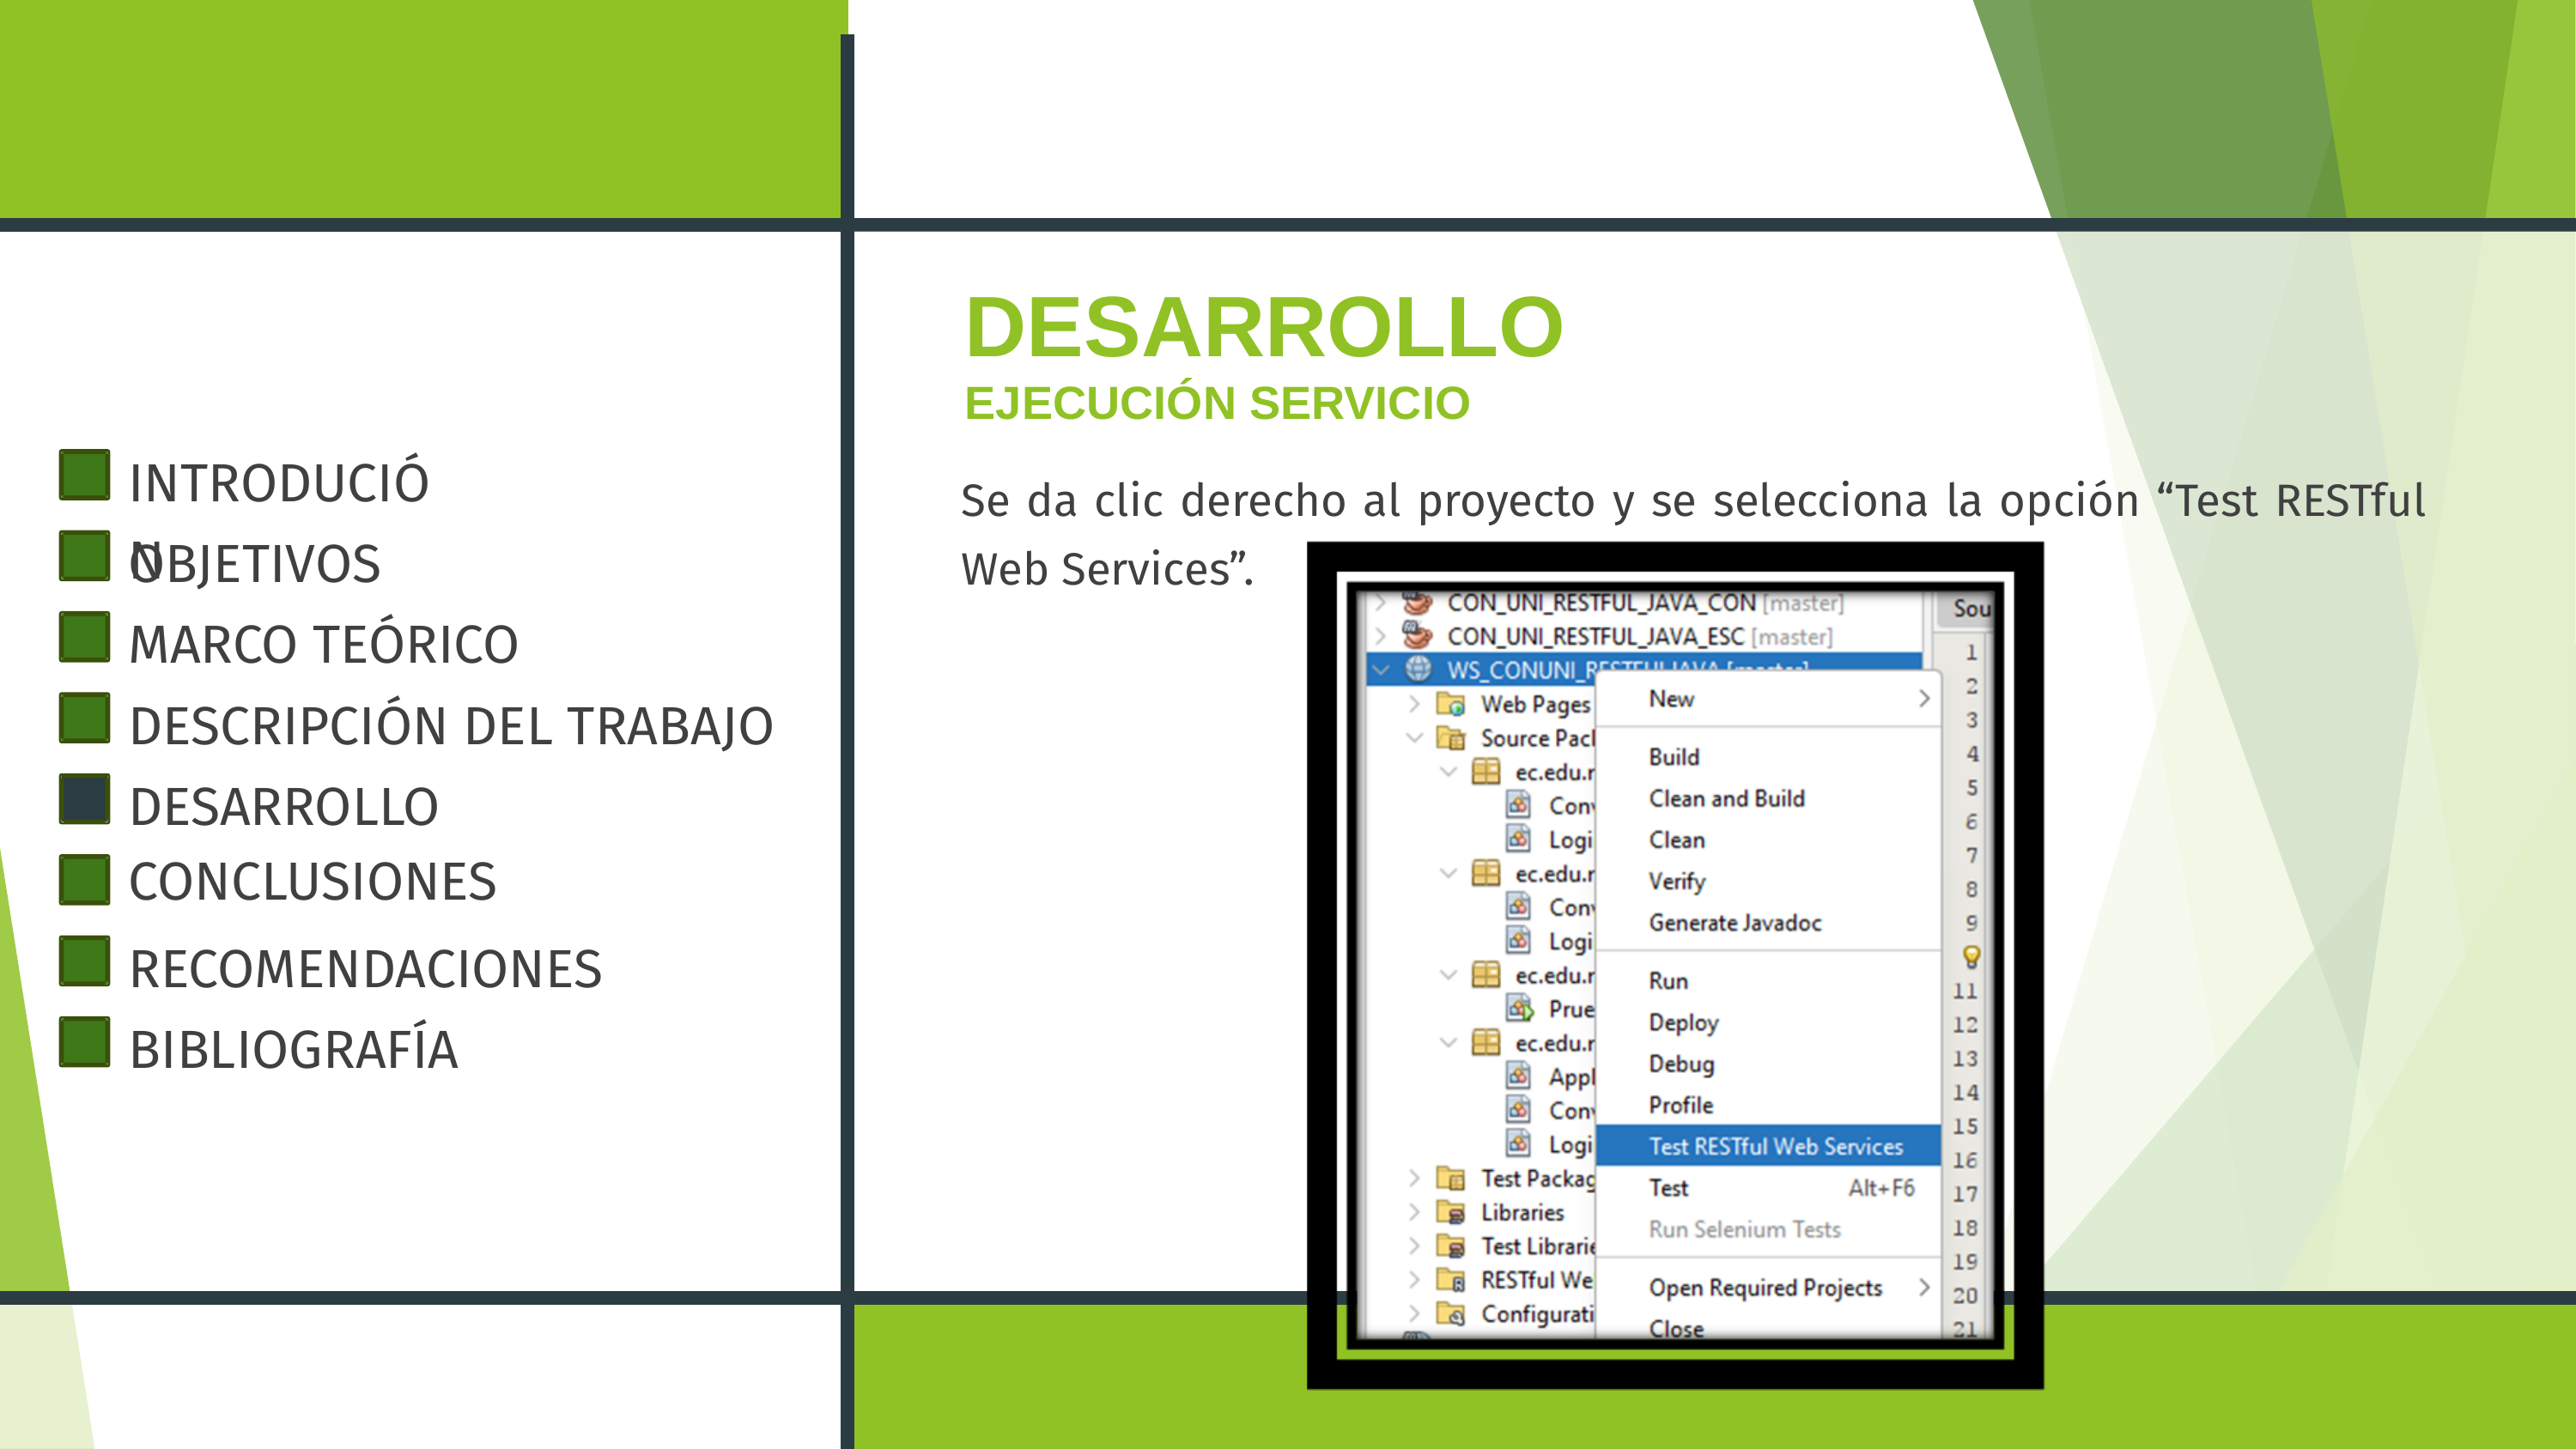

DESARROLLO
EJECUCIÓN SERVICIO
INTRODUCIÓN

OBJETIVOS

MARCO TEÓRICO

DESCRIPCIÓN DEL TRABAJO

DESARROLLO

CONCLUSIONES

RECOMENDACIONES

BIBLIOGRAFÍA

Se da clic derecho al proyecto y se selecciona la opción “Test RESTful Web Services”.